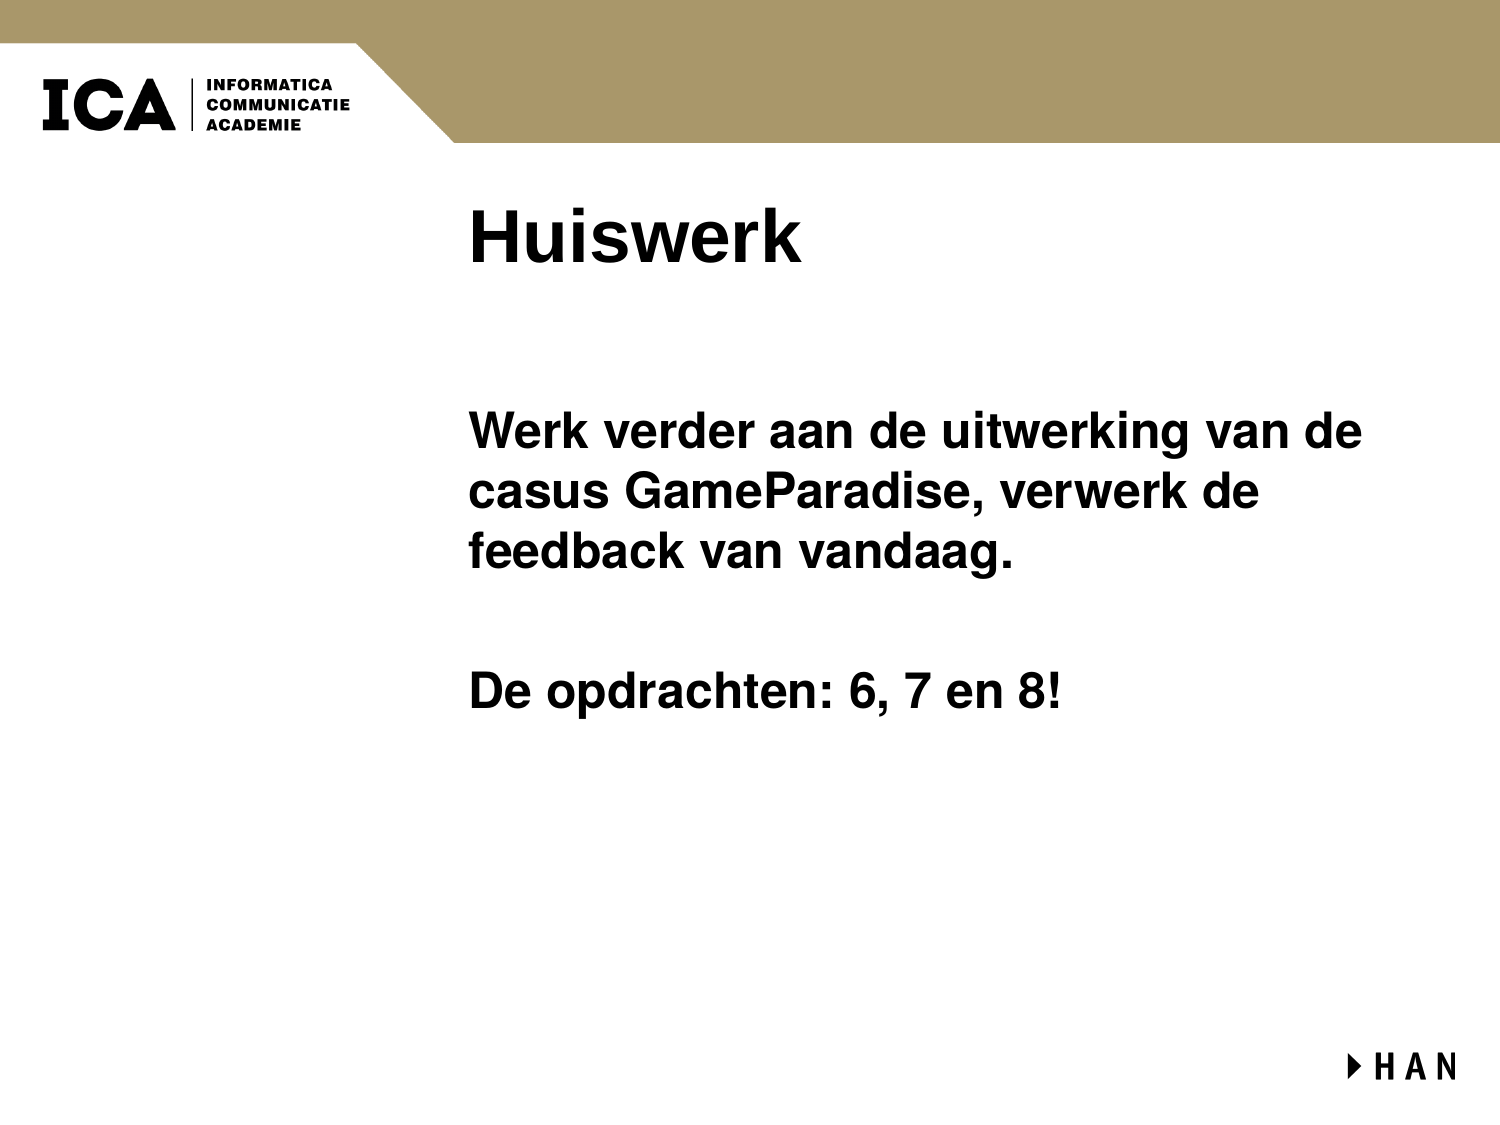

# Huiswerk

Werk verder aan de uitwerking van de casus GameParadise, verwerk de feedback van vandaag.

De opdrachten: 6, 7 en 8!